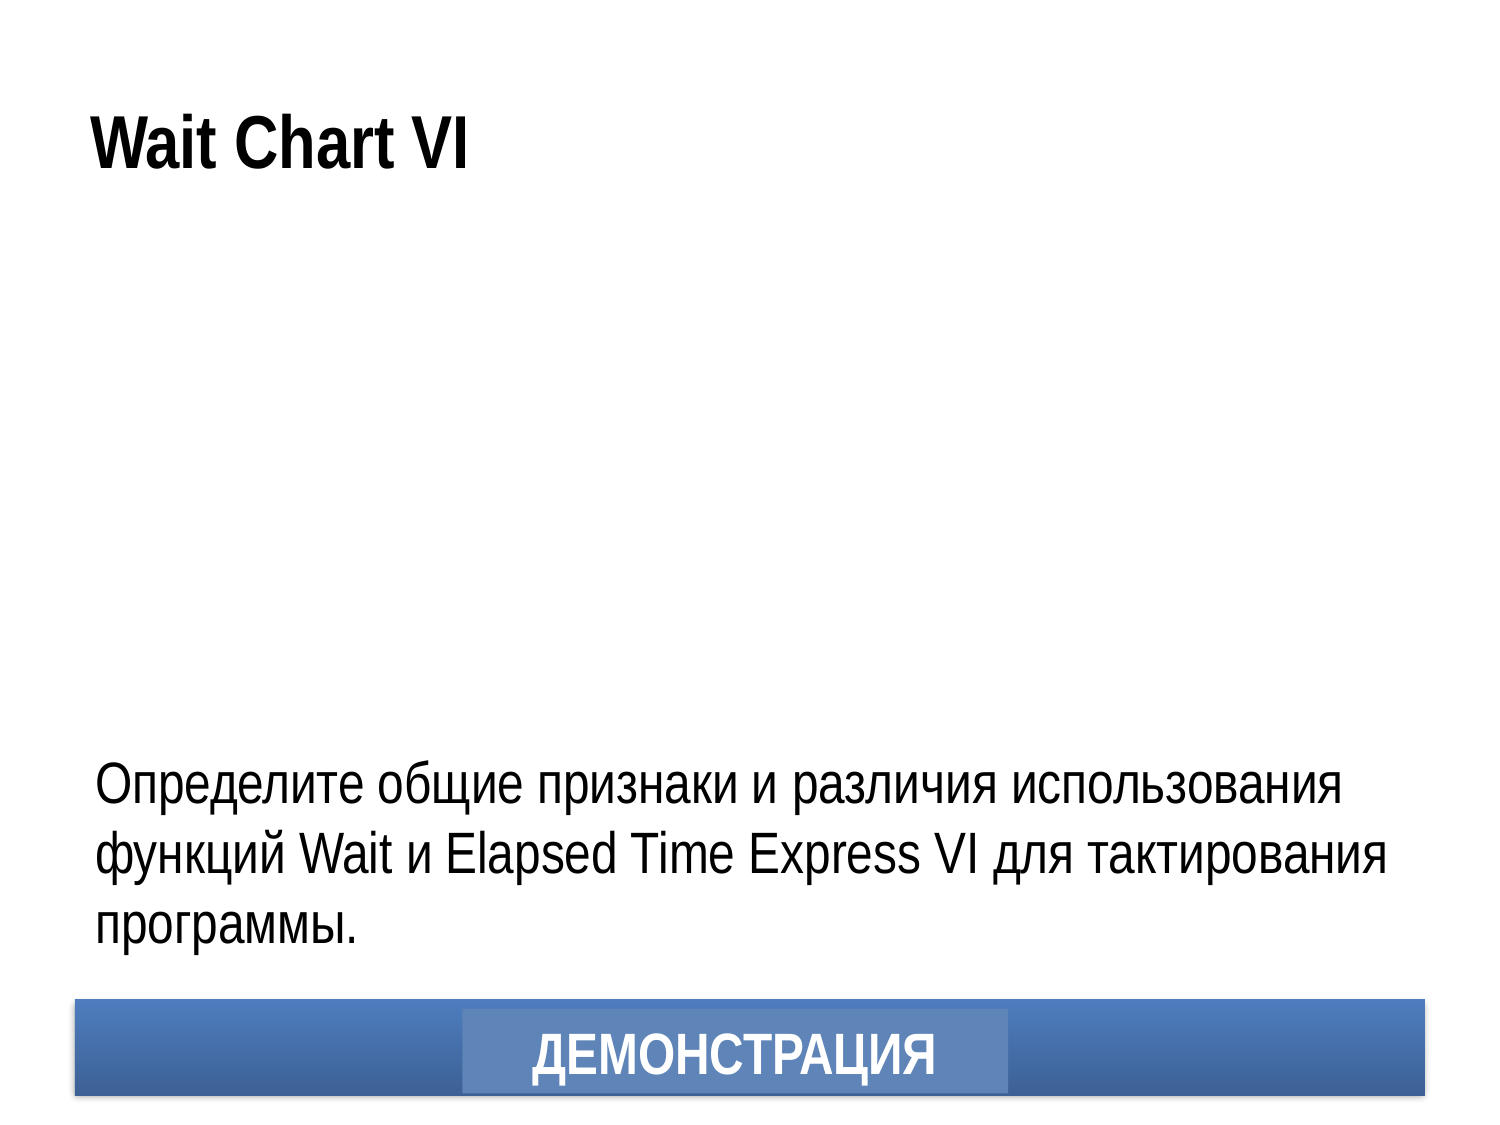

# Wait Chart VI
Определите общие признаки и различия использования  функций Wait и Elapsed Time Express VI для тактирования программы.
ДЕМОНСТРАЦИЯ